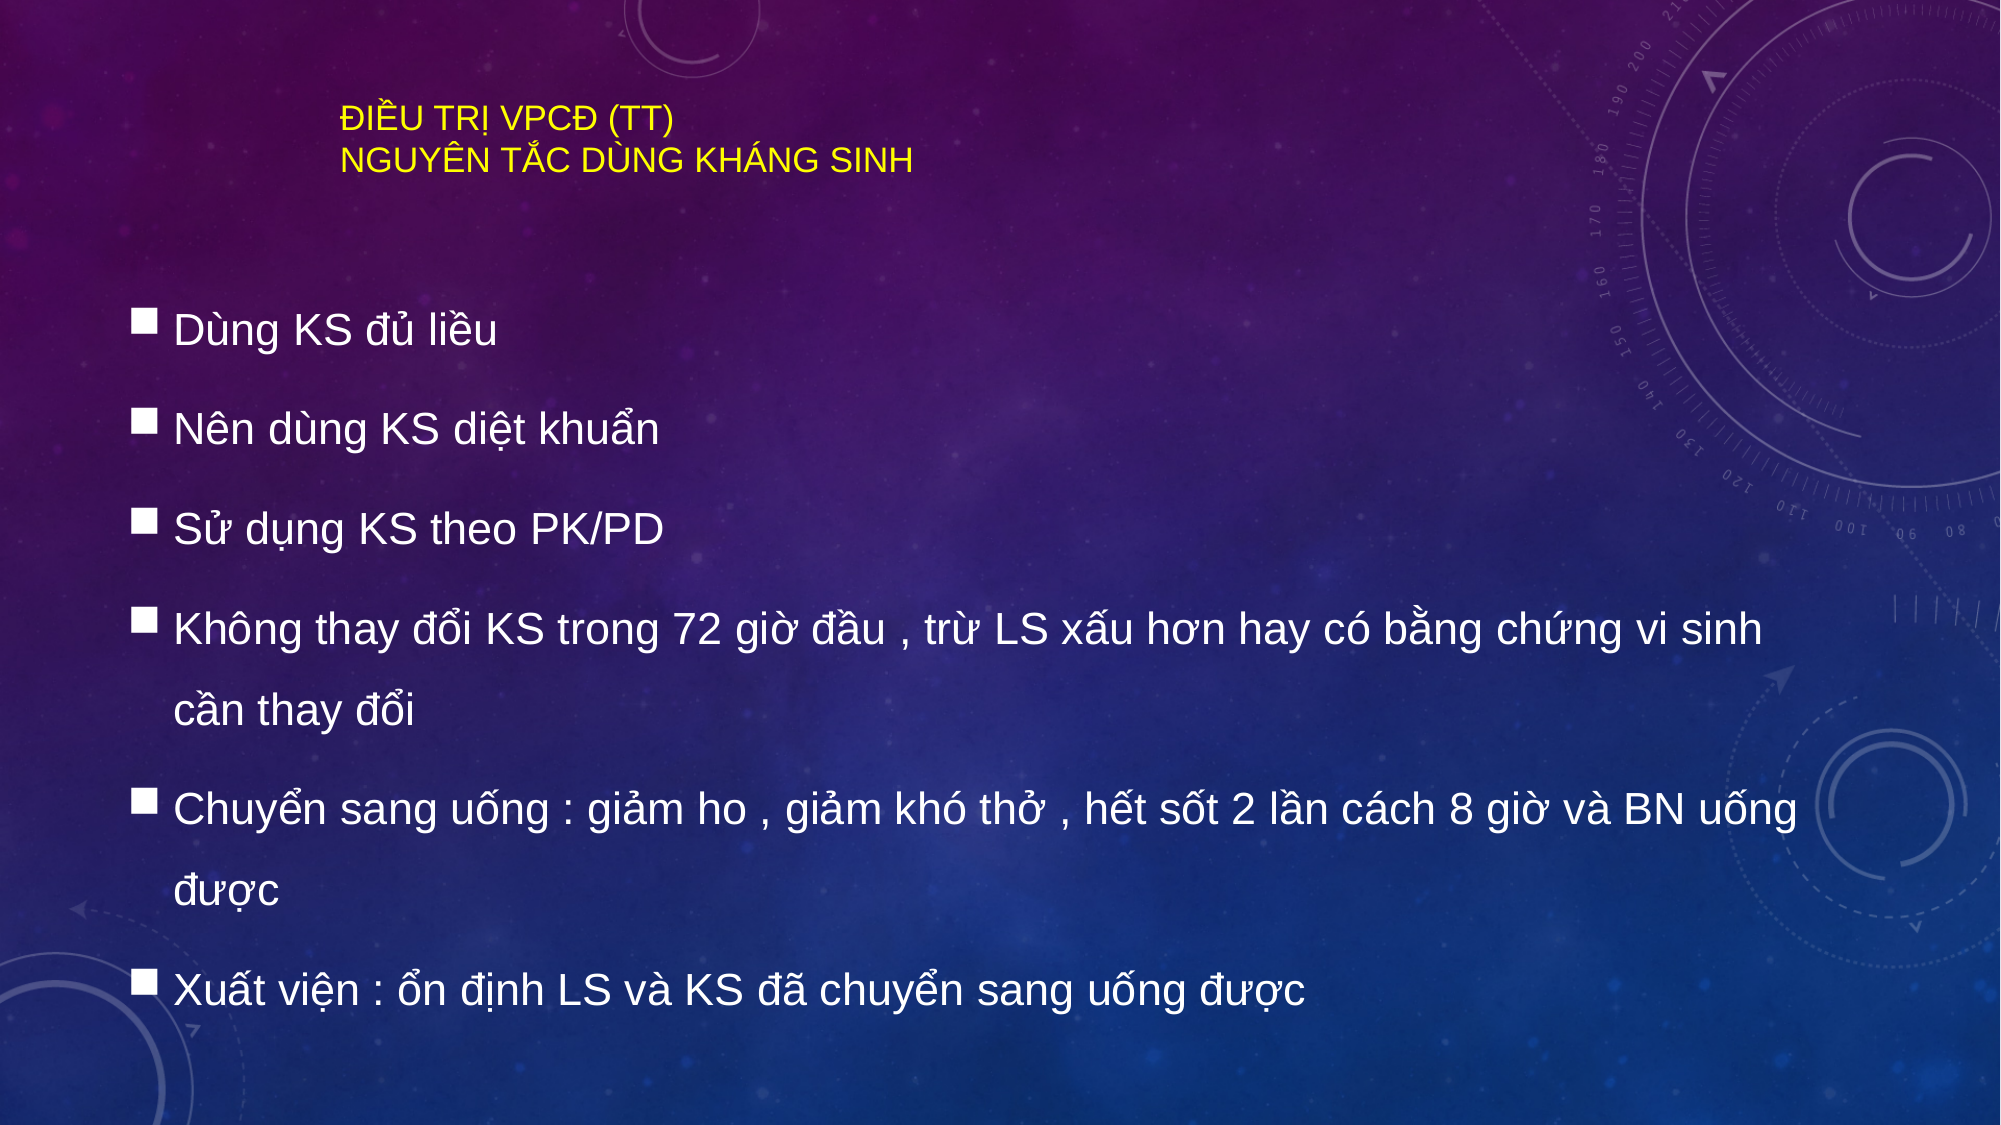

# ĐIỀU TRỊ VPCĐ (TT) Nguyên tắc dùng kháng sinh
Dùng KS đủ liều
Nên dùng KS diệt khuẩn
Sử dụng KS theo PK/PD
Không thay đổi KS trong 72 giờ đầu , trừ LS xấu hơn hay có bằng chứng vi sinh cần thay đổi
Chuyển sang uống : giảm ho , giảm khó thở , hết sốt 2 lần cách 8 giờ và BN uống được
Xuất viện : ổn định LS và KS đã chuyển sang uống được